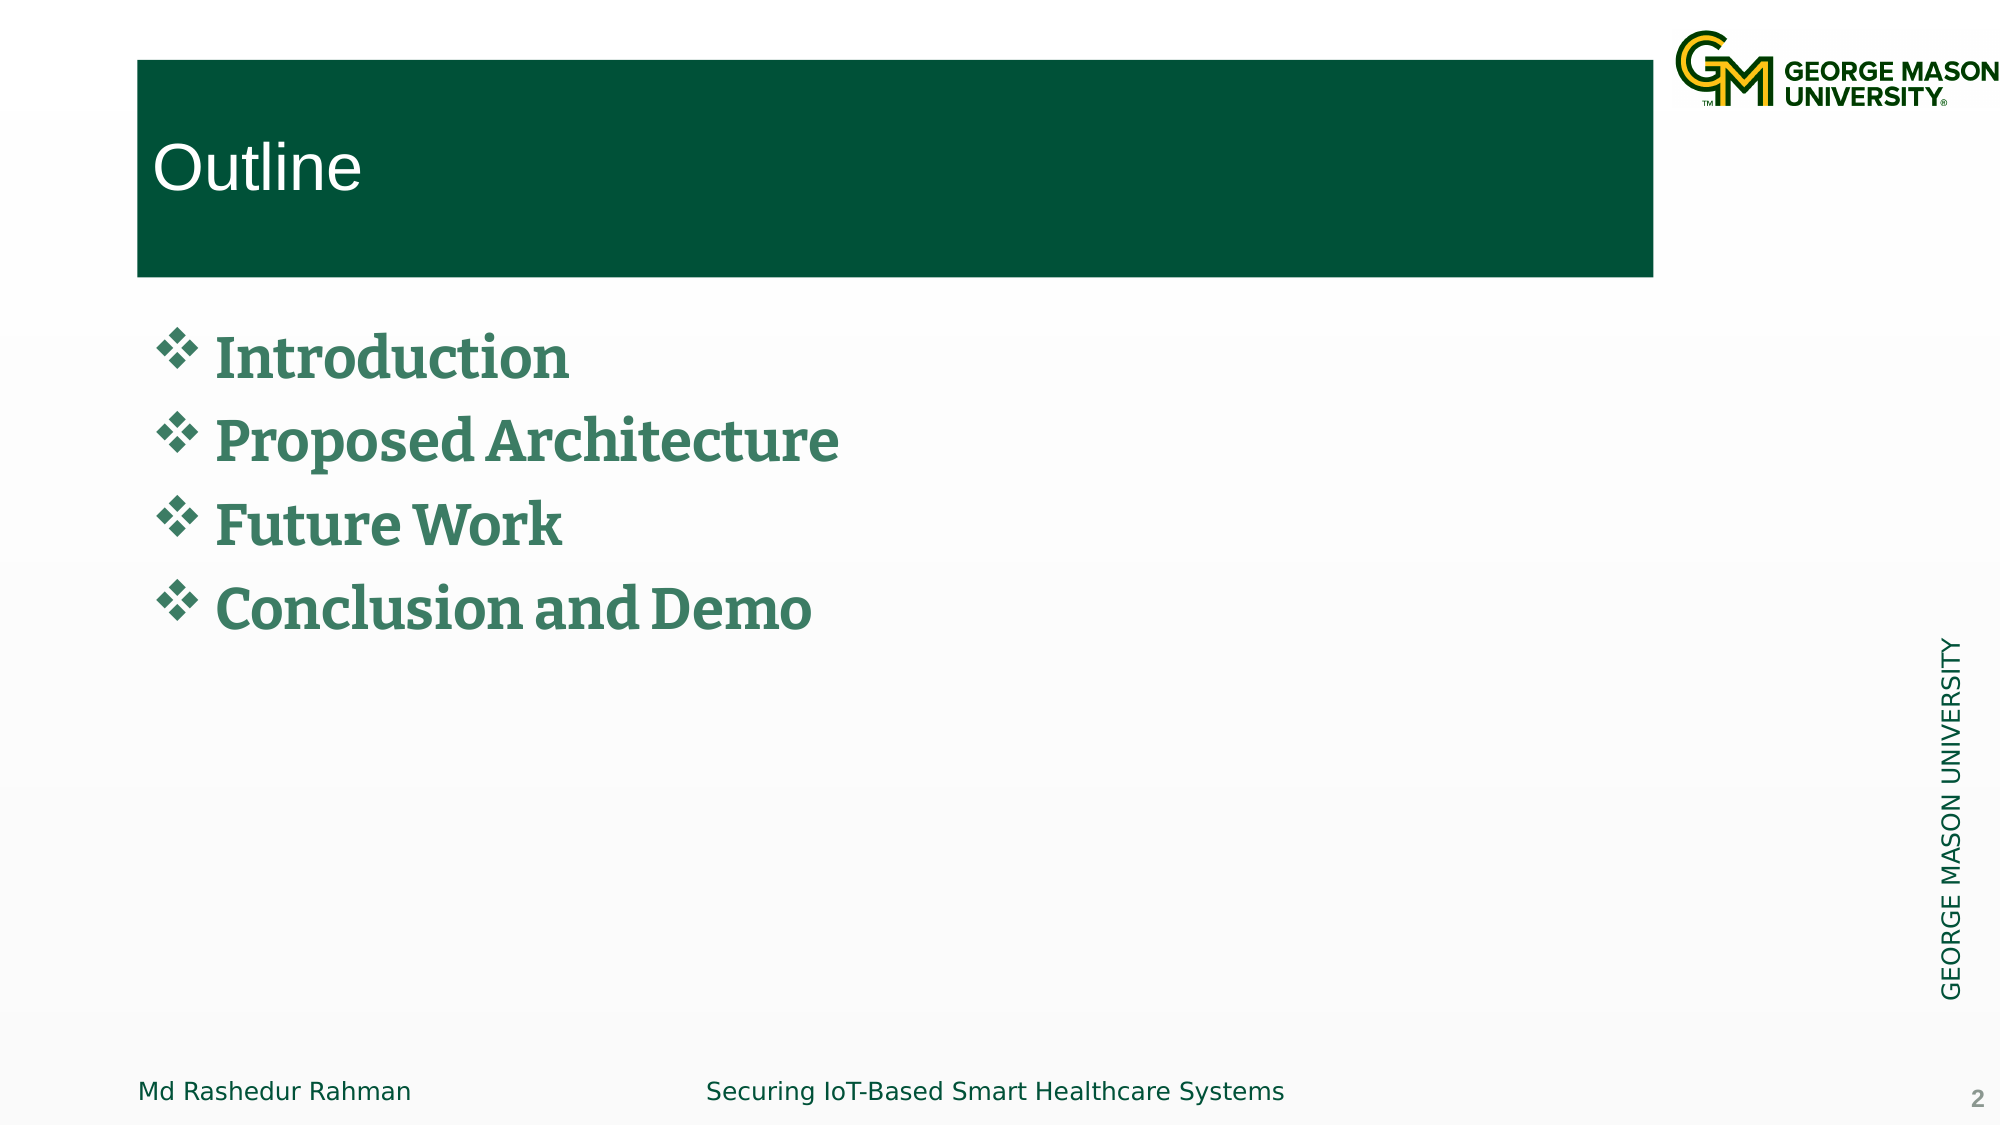

# Outline
 Introduction
 Proposed Architecture
 Future Work
 Conclusion and Demo
GEORGE MASON UNIVERSITY
2